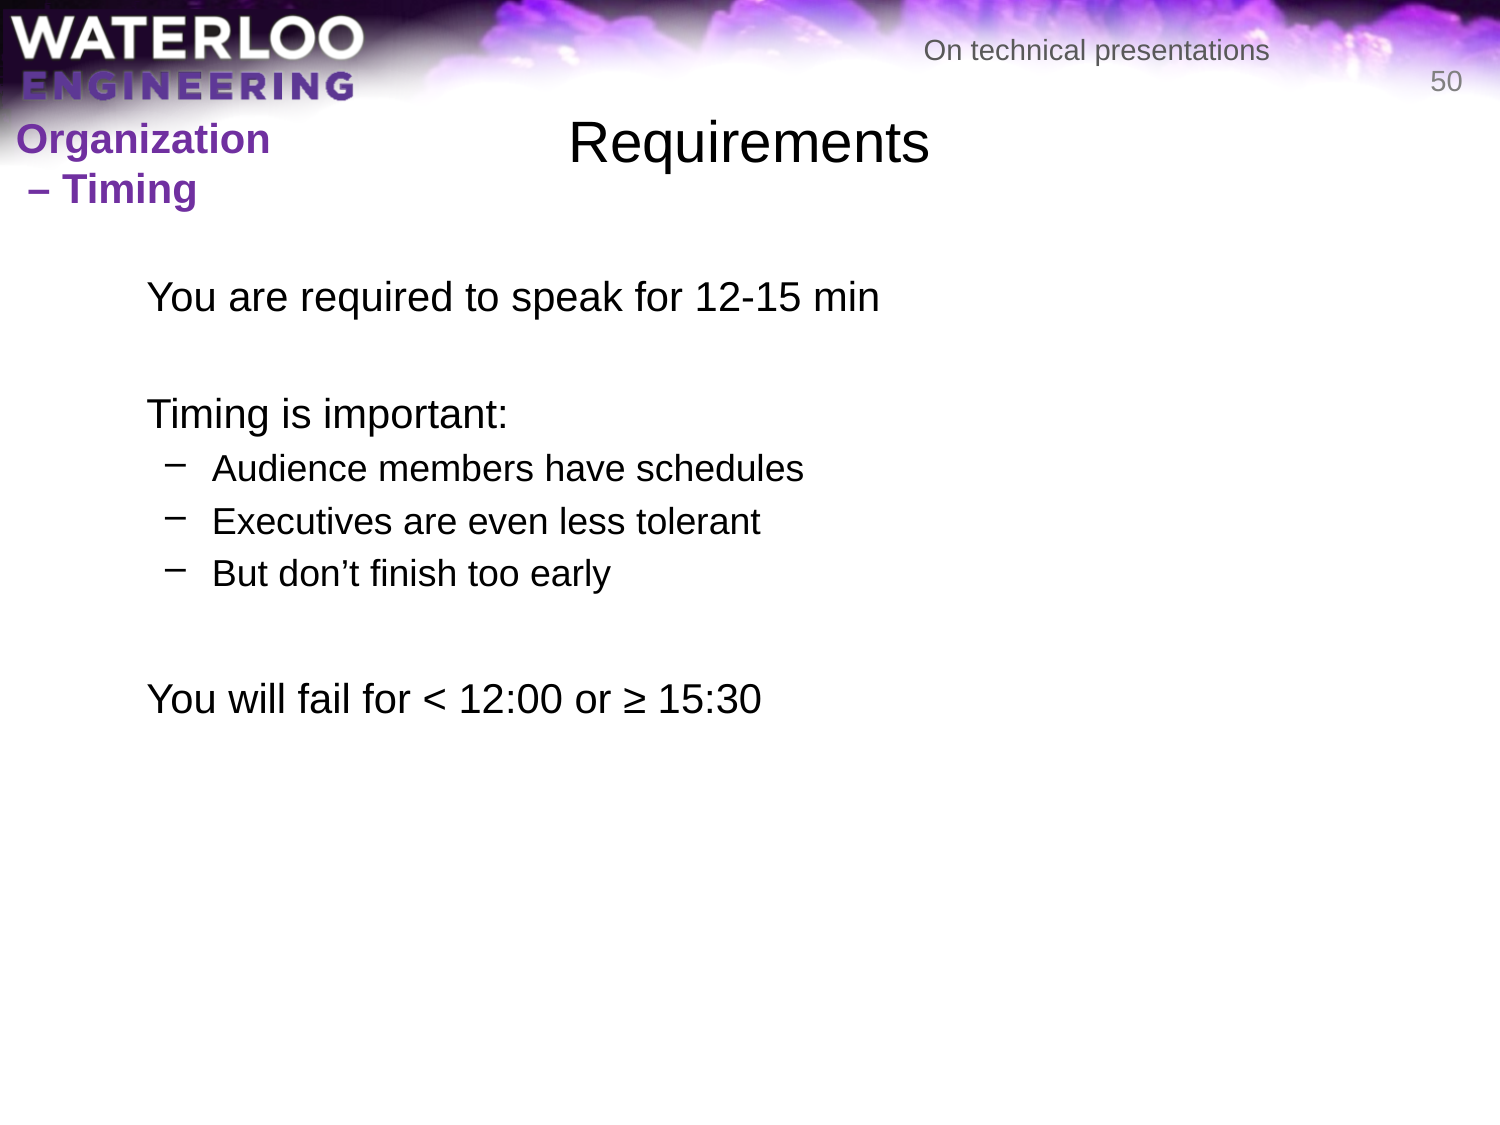

# Requirements
50
Organization
 – Timing
	You are required to speak for 12-15 min

	Timing is important:
Audience members have schedules
Executives are even less tolerant
But don’t finish too early

	You will fail for < 12:00 or ≥ 15:30